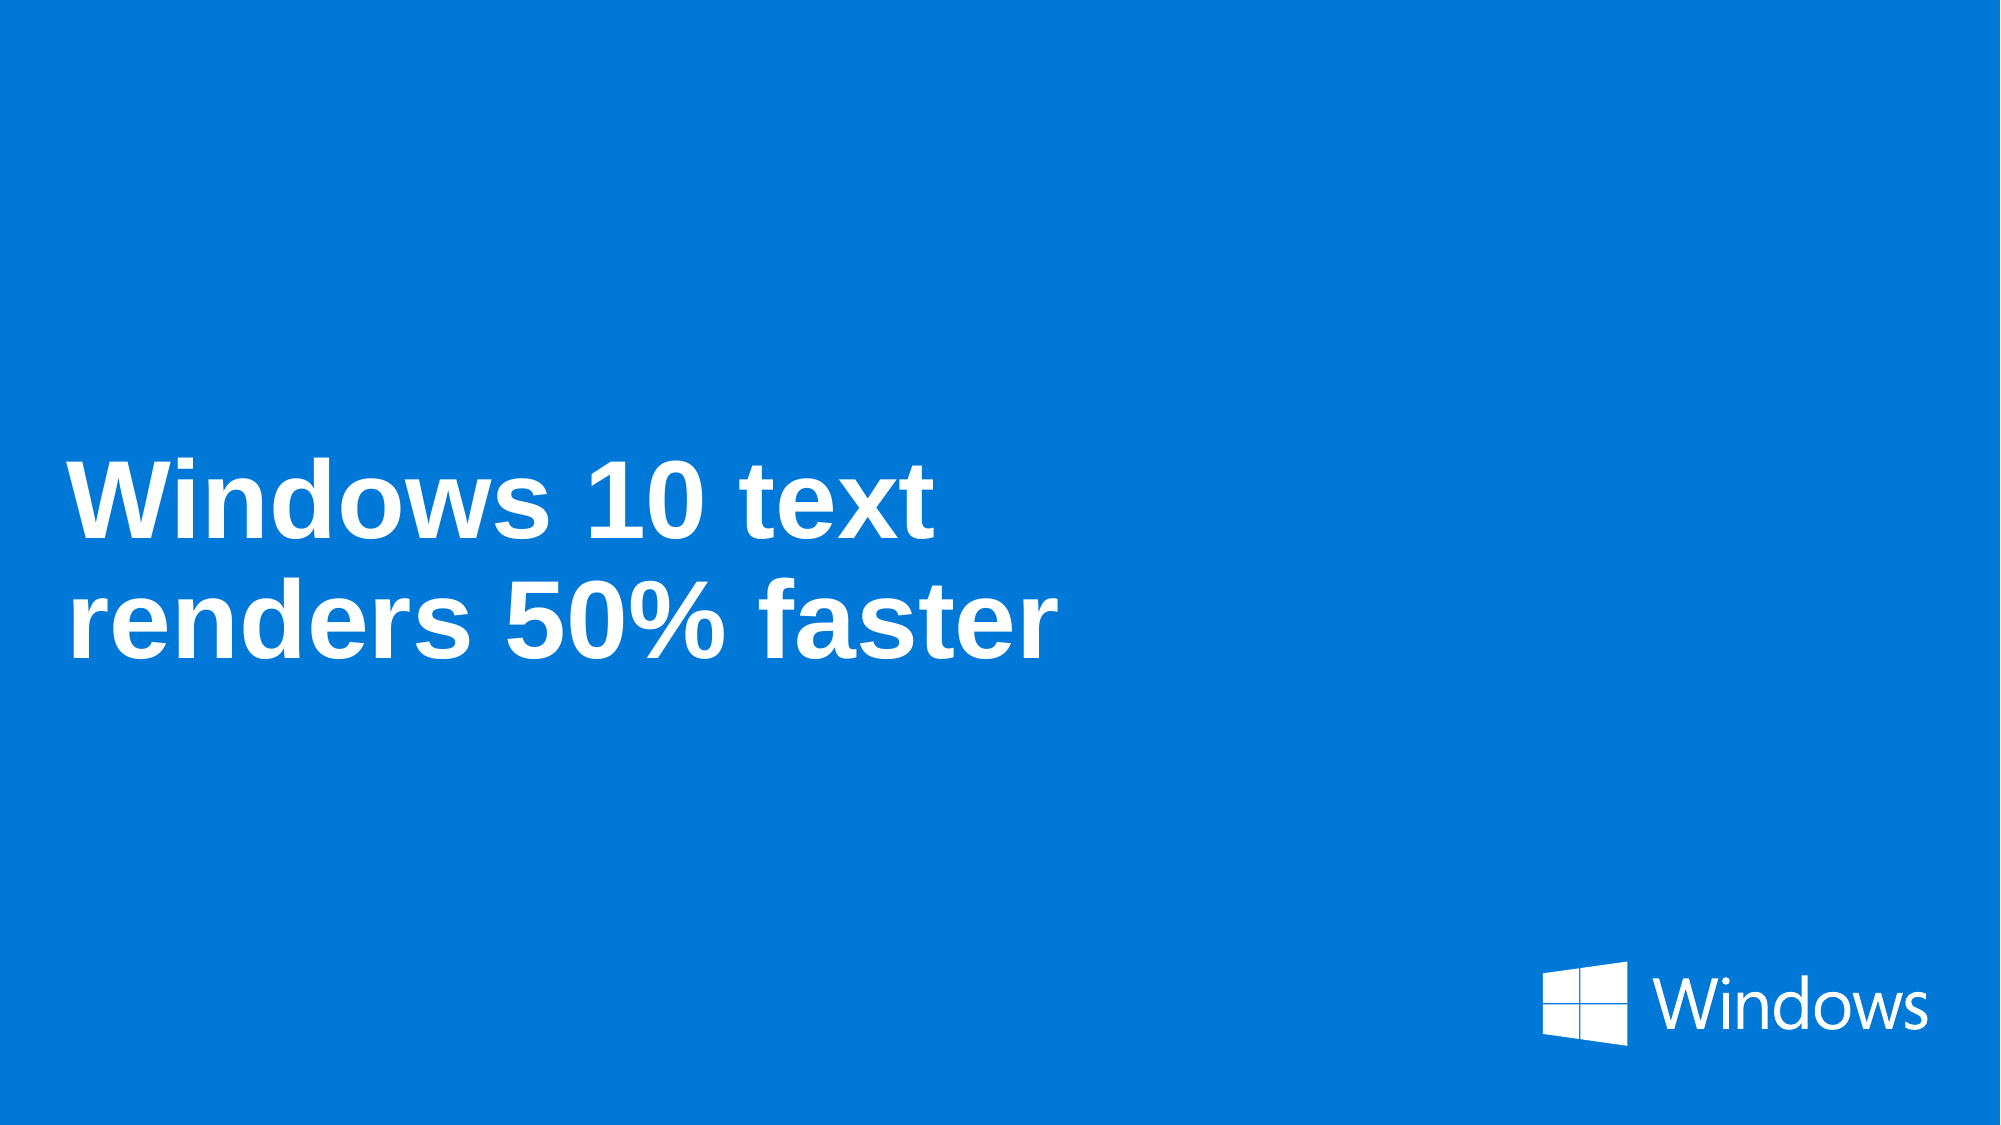

# Windows 10 text renders 50% faster